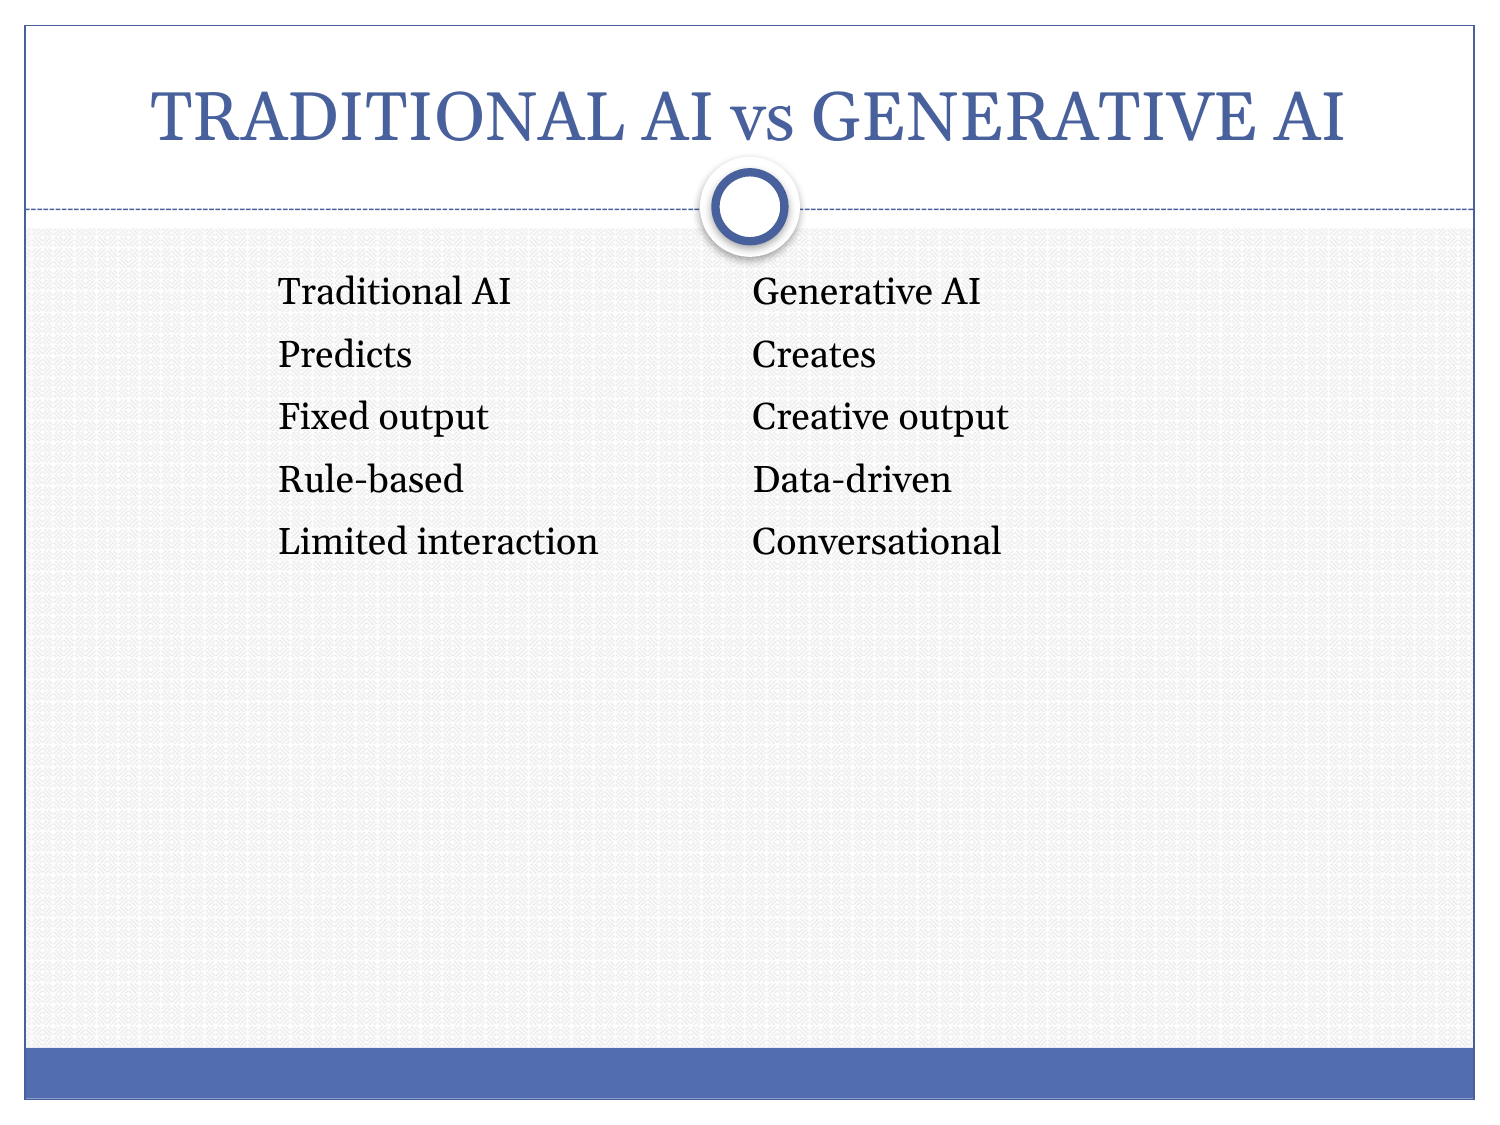

# TRADITIONAL AI vs GENERATIVE AI
| Traditional AI | Generative AI |
| --- | --- |
| Predicts | Creates |
| Fixed output | Creative output |
| Rule-based | Data-driven |
| Limited interaction | Conversational |